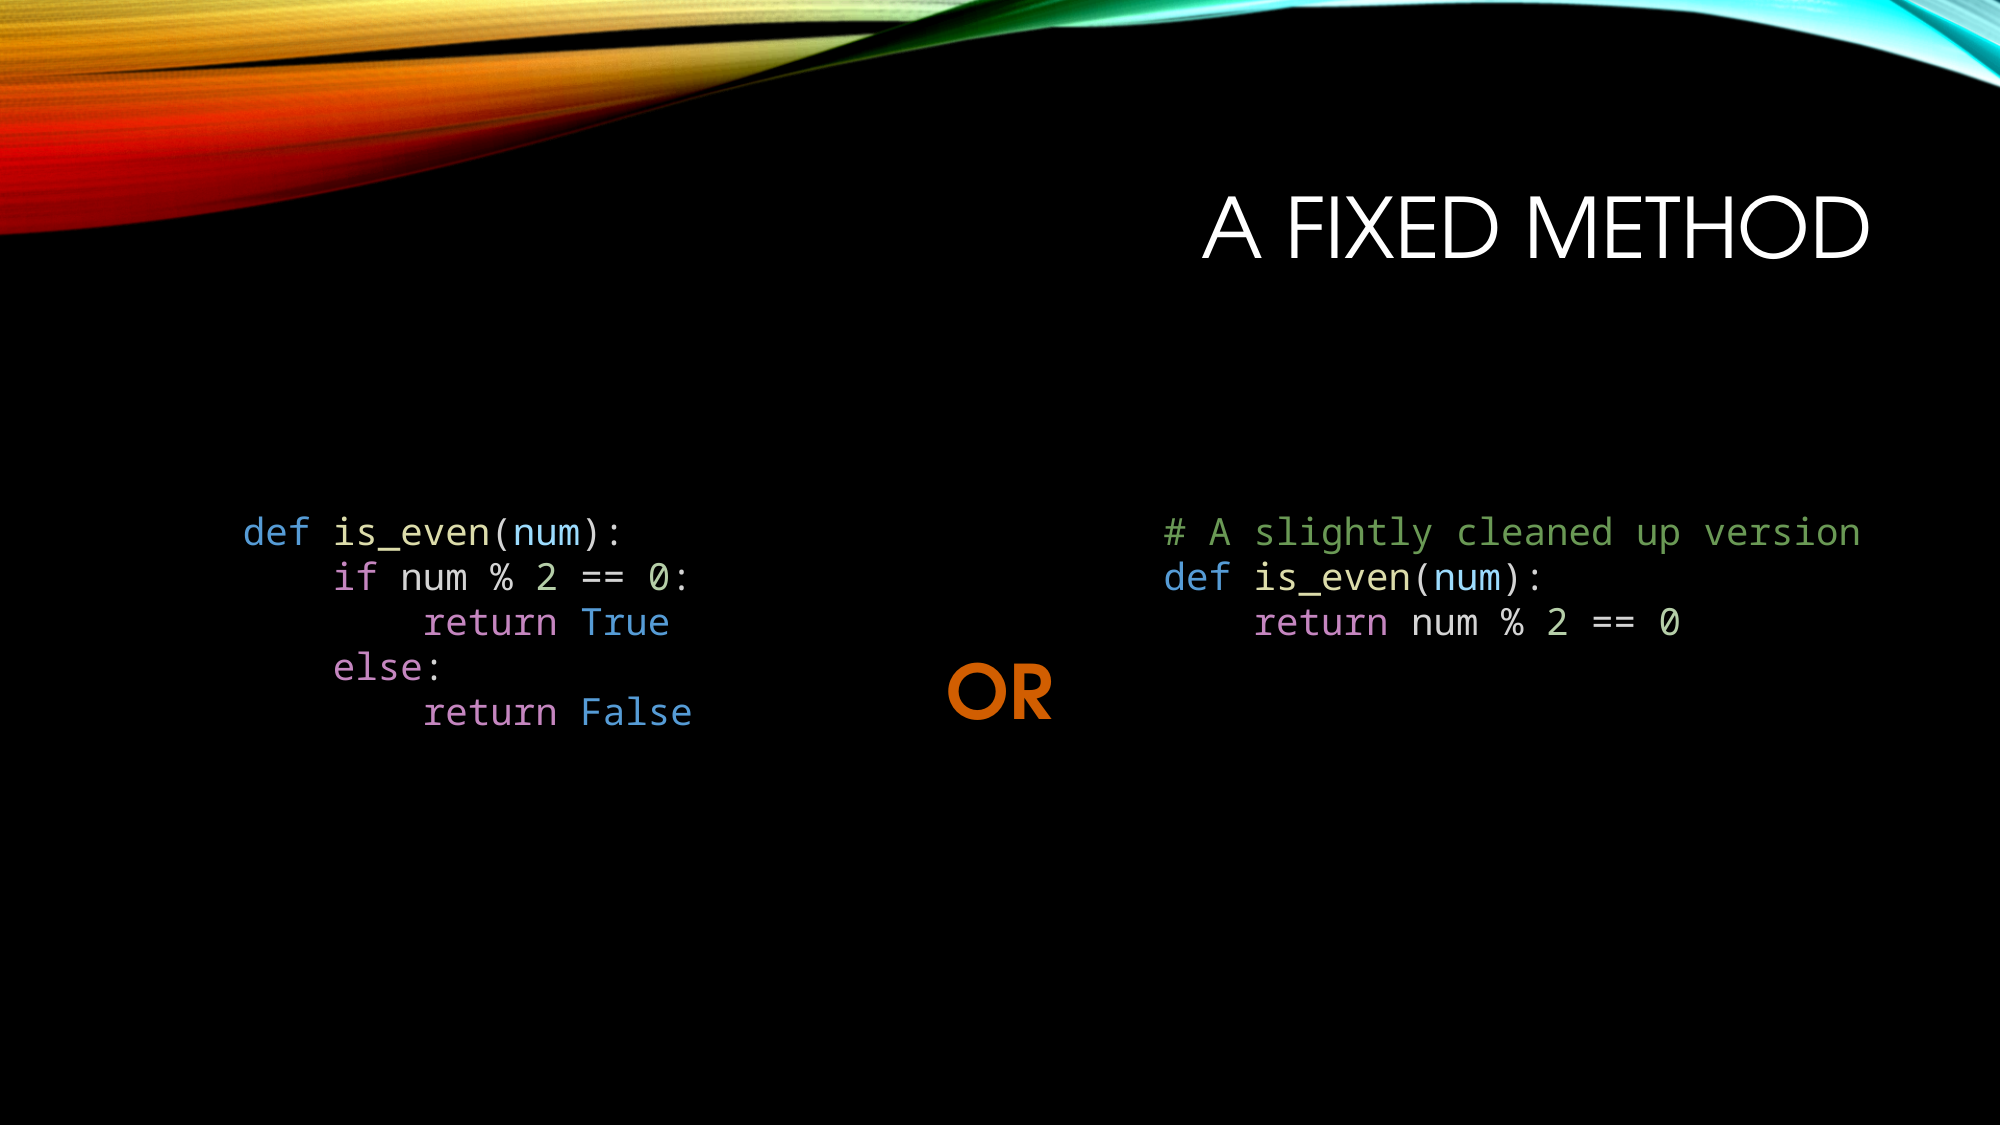

# A Fixed Method

def is_even(num):
    if num % 2 == 0:
        return True
    else:
        return False

# A slightly cleaned up version
def is_even(num):
    return num % 2 == 0
OR